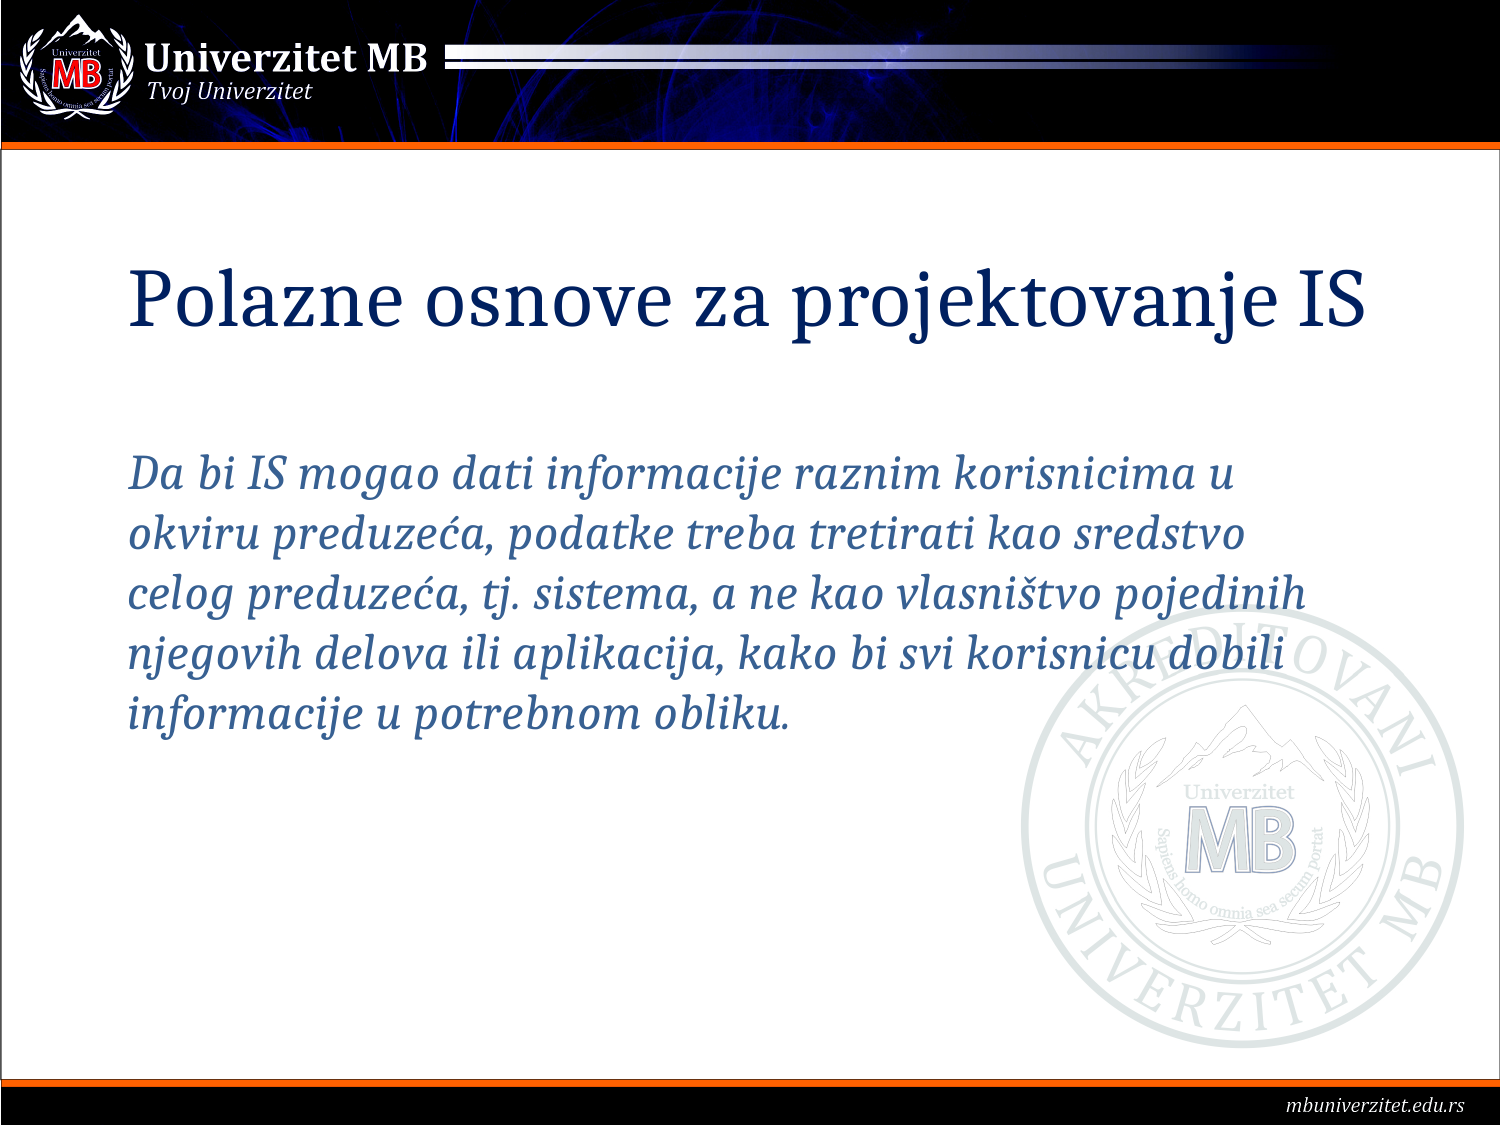

# Polazne osnove za projektovanje IS
Da bi IS mogao dati informacije raznim korisnicima u okviru preduzeća, podatke treba tretirati kao sredstvo celog preduzeća, tj. sistema, a ne kao vlasništvo pojedinih njegovih delova ili aplikacija, kako bi svi korisnicu dobili informacije u potrebnom obliku.